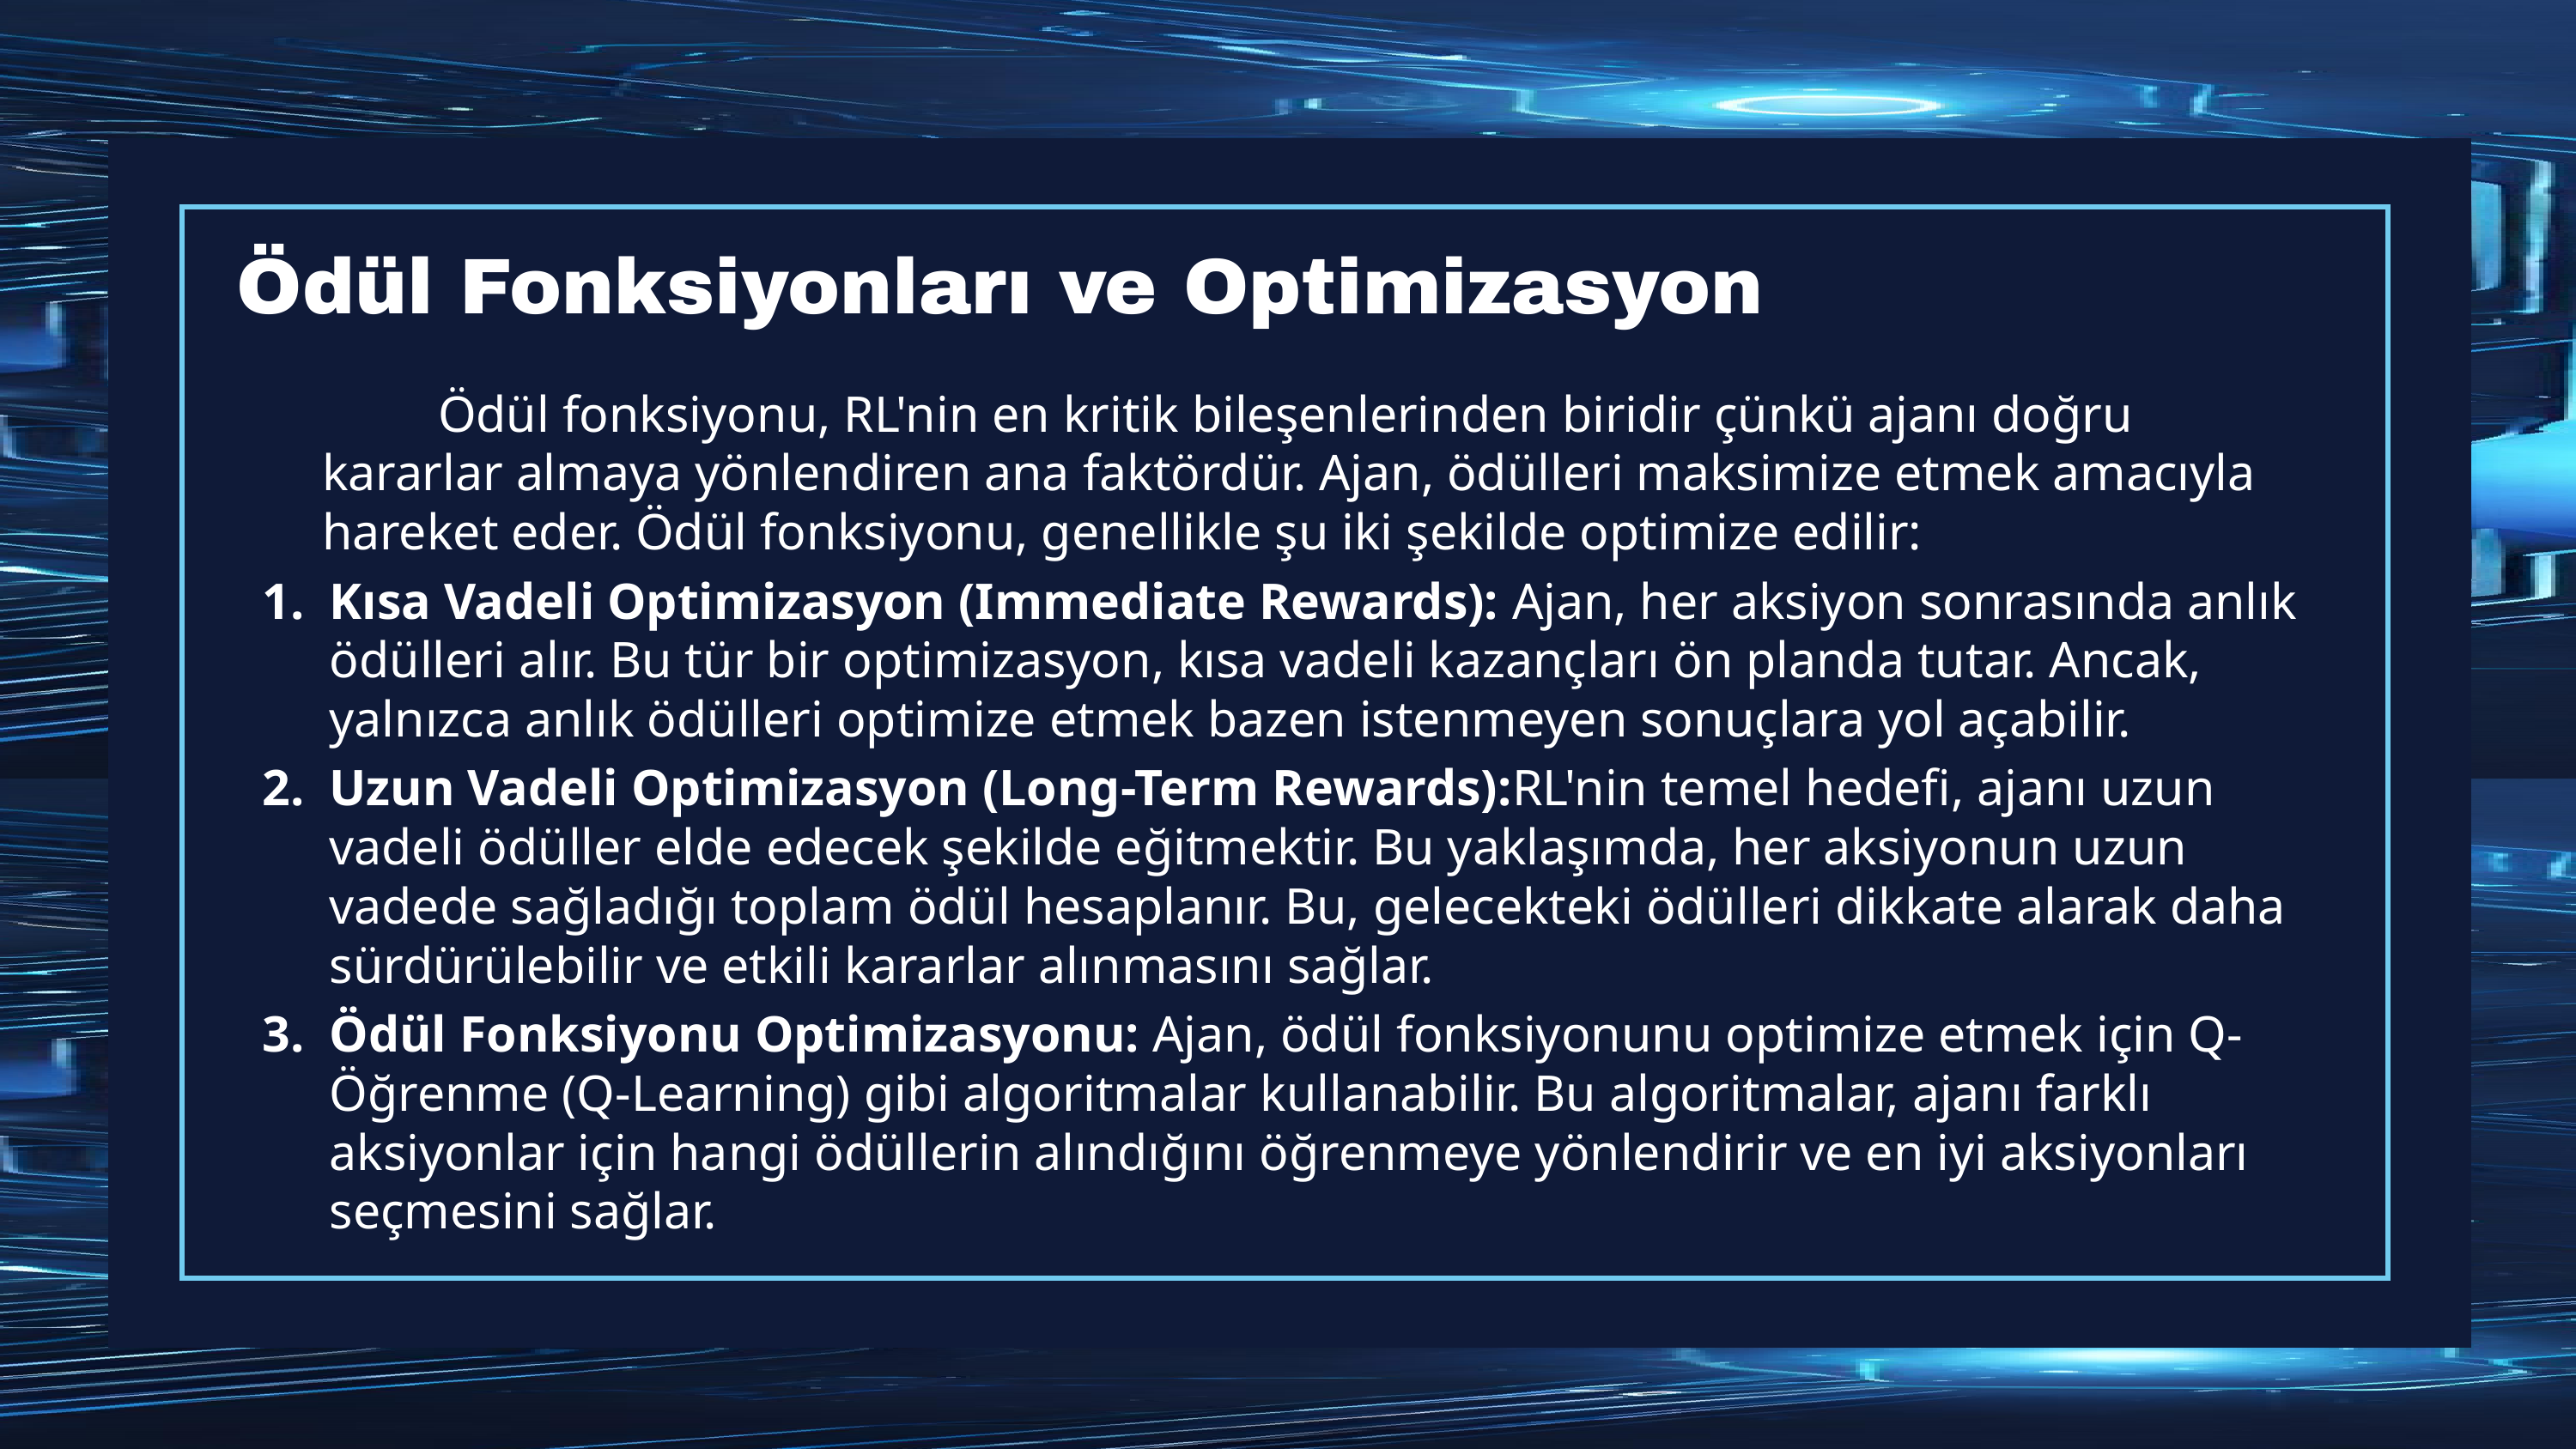

# Ödül Fonksiyonları ve Optimizasyon
         Ödül fonksiyonu, RL'nin en kritik bileşenlerinden biridir çünkü ajanı doğru kararlar almaya yönlendiren ana faktördür. Ajan, ödülleri maksimize etmek amacıyla hareket eder. Ödül fonksiyonu, genellikle şu iki şekilde optimize edilir:
Kısa Vadeli Optimizasyon (Immediate Rewards): Ajan, her aksiyon sonrasında anlık ödülleri alır. Bu tür bir optimizasyon, kısa vadeli kazançları ön planda tutar. Ancak, yalnızca anlık ödülleri optimize etmek bazen istenmeyen sonuçlara yol açabilir.
Uzun Vadeli Optimizasyon (Long-Term Rewards):RL'nin temel hedefi, ajanı uzun vadeli ödüller elde edecek şekilde eğitmektir. Bu yaklaşımda, her aksiyonun uzun vadede sağladığı toplam ödül hesaplanır. Bu, gelecekteki ödülleri dikkate alarak daha sürdürülebilir ve etkili kararlar alınmasını sağlar.
Ödül Fonksiyonu Optimizasyonu: Ajan, ödül fonksiyonunu optimize etmek için Q-Öğrenme (Q-Learning) gibi algoritmalar kullanabilir. Bu algoritmalar, ajanı farklı aksiyonlar için hangi ödüllerin alındığını öğrenmeye yönlendirir ve en iyi aksiyonları seçmesini sağlar.